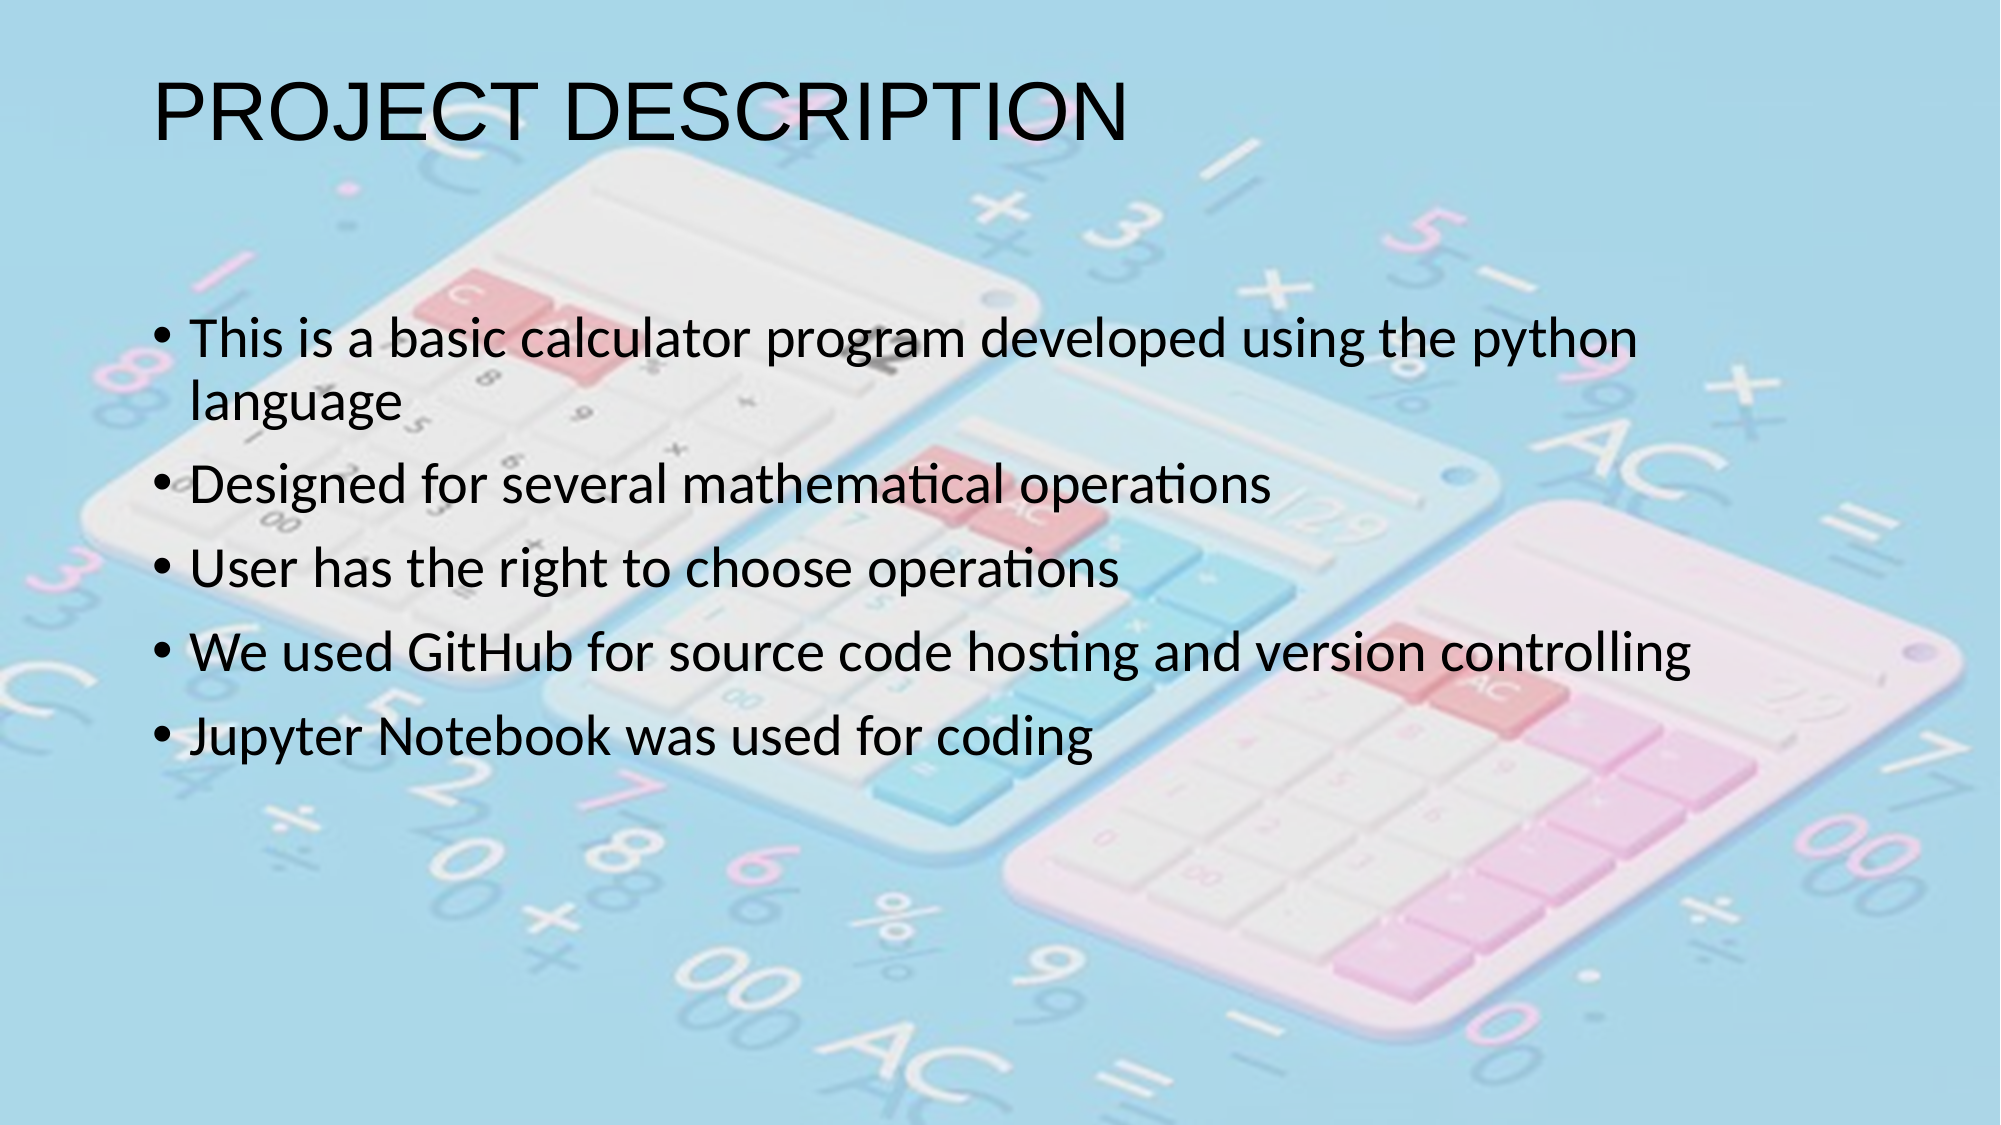

# PROJECT DESCRIPTION
This is a basic calculator program developed using the python language
Designed for several mathematical operations
User has the right to choose operations
We used GitHub for source code hosting and version controlling
Jupyter Notebook was used for coding